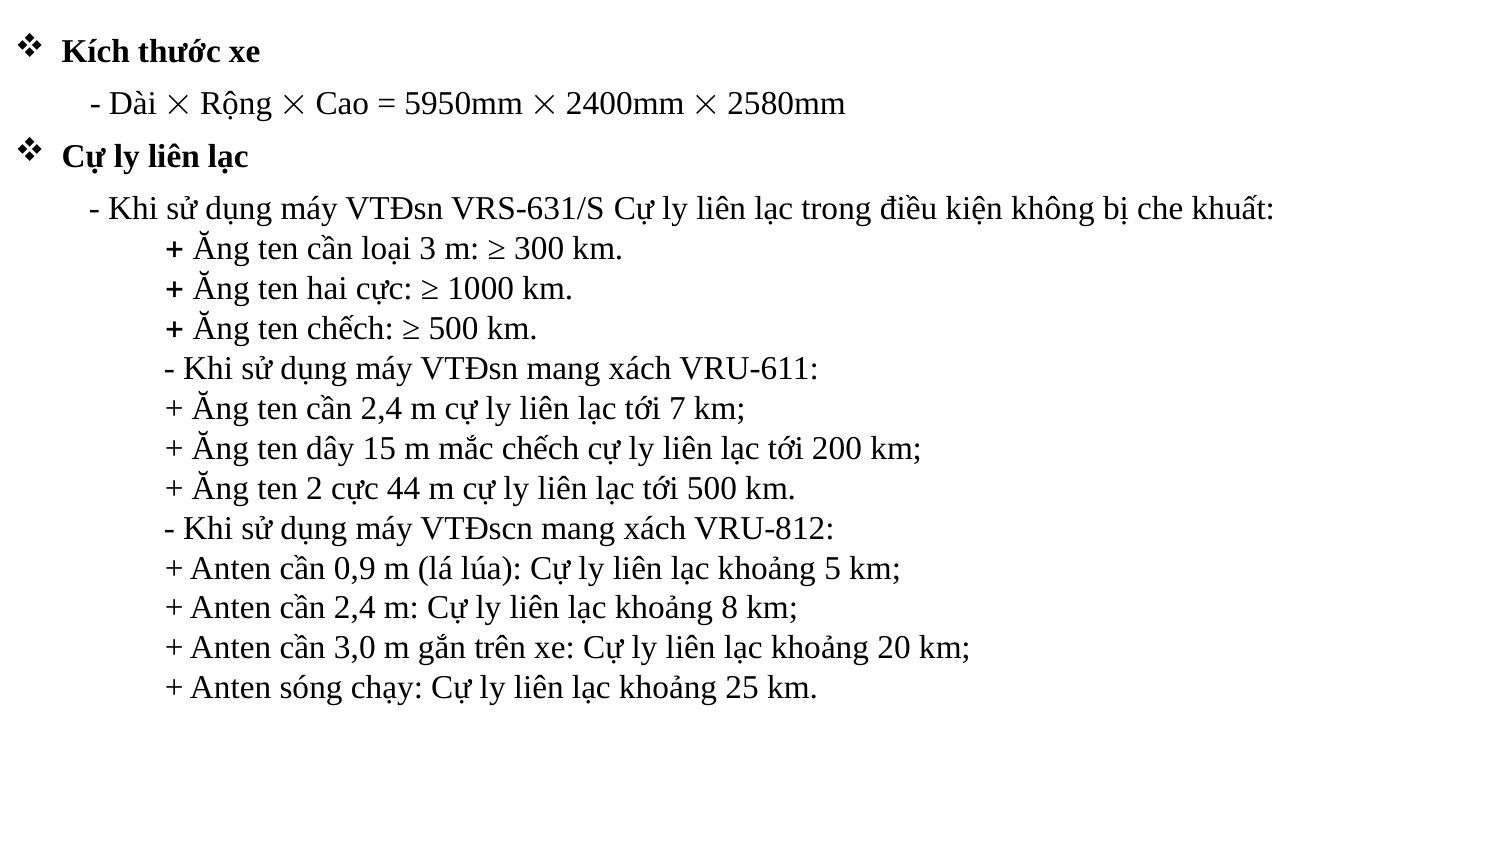

Kích thước xe
- Dài × Rộng × Cao = 5950mm × 2400mm × 2580mm
Cự ly liên lạc
         - Khi sử dụng máy VTĐsn VRS-631/S Cự ly liên lạc trong điều kiện không bị che khuất:
 	+ Ăng ten cần loại 3 m: ≥ 300 km.
+ Ăng ten hai cực: ≥ 1000 km.
 	+ Ăng ten chếch: ≥ 500 km.
         - Khi sử dụng máy VTĐsn mang xách VRU-611:
	+ Ăng ten cần 2,4 m cự ly liên lạc tới 7 km;
+ Ăng ten dây 15 m mắc chếch cự ly liên lạc tới 200 km;
+ Ăng ten 2 cực 44 m cự ly liên lạc tới 500 km.
         - Khi sử dụng máy VTĐscn mang xách VRU-812:
	+ Anten cần 0,9 m (lá lúa): Cự ly liên lạc khoảng 5 km;
	+ Anten cần 2,4 m: Cự ly liên lạc khoảng 8 km;
+ Anten cần 3,0 m gắn trên xe: Cự ly liên lạc khoảng 20 km;
	+ Anten sóng chạy: Cự ly liên lạc khoảng 25 km.